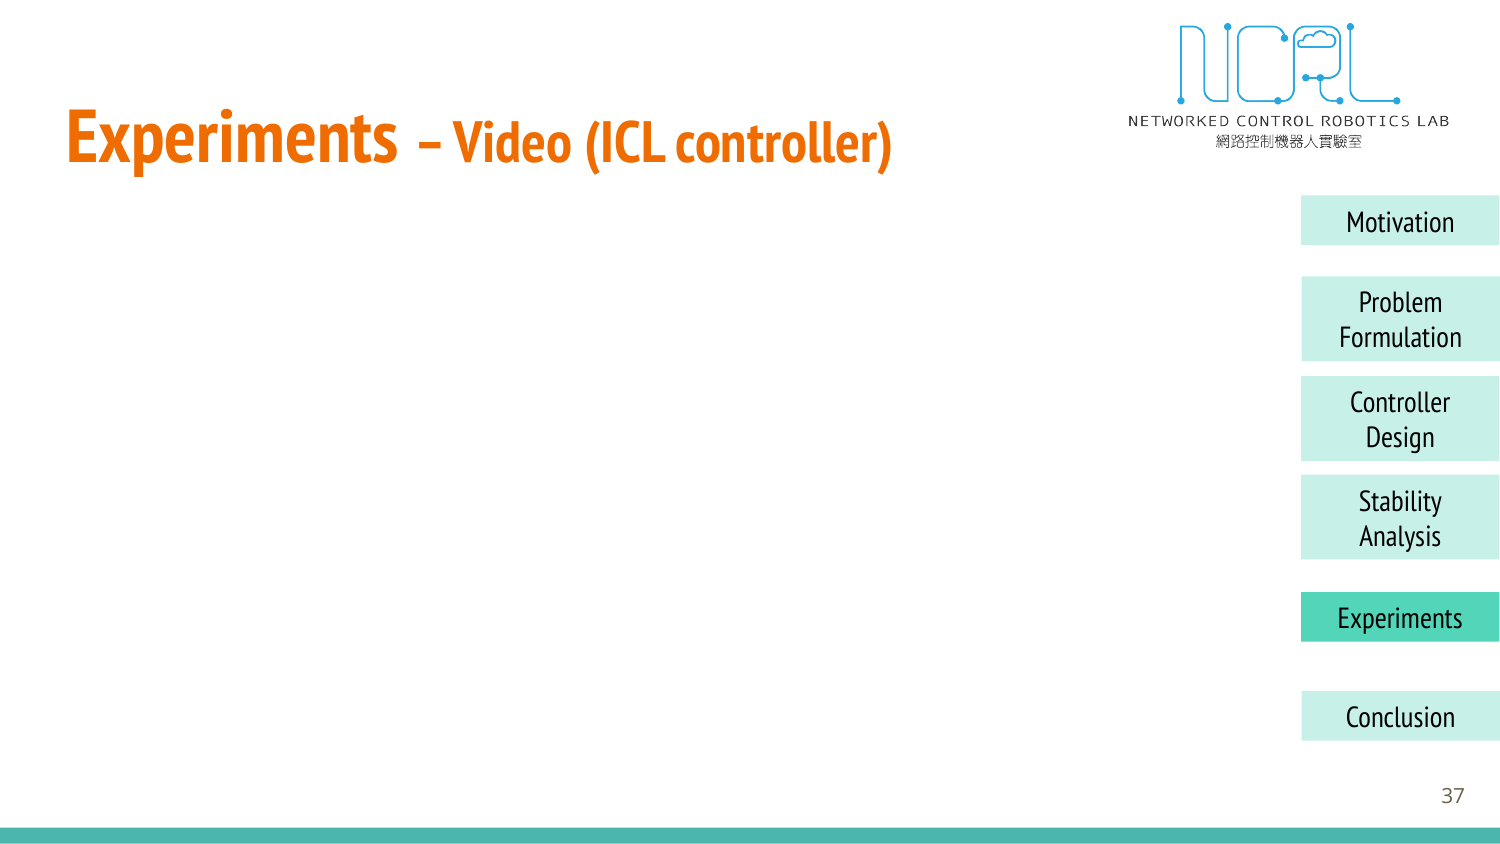

# Experiments – Video (ICL controller)

37